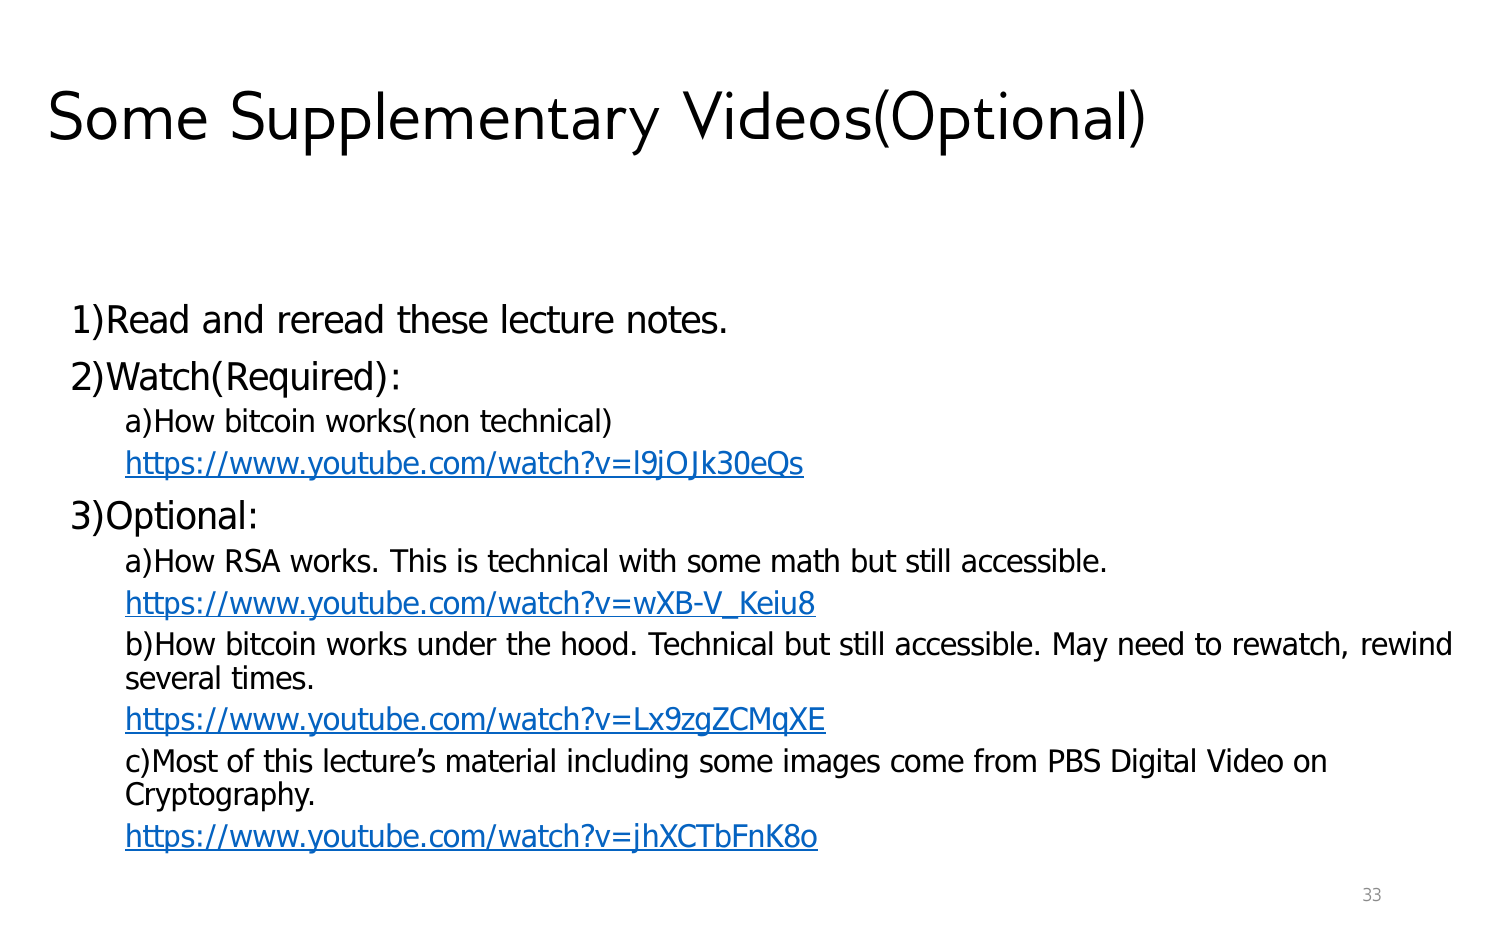

# Some Supplementary Videos(Optional)

Read and reread these lecture notes.
Watch(Required):
a)How bitcoin works(non technical)
https://www.youtube.com/watch?v=l9jOJk30eQs
Optional:
a)How RSA works. This is technical with some math but still accessible.
https://www.youtube.com/watch?v=wXB-V_Keiu8
b)How bitcoin works under the hood. Technical but still accessible. May need to rewatch, rewind several times.
https://www.youtube.com/watch?v=Lx9zgZCMqXE
c)Most of this lecture’s material including some images come from PBS Digital Video on Cryptography.
https://www.youtube.com/watch?v=jhXCTbFnK8o

33